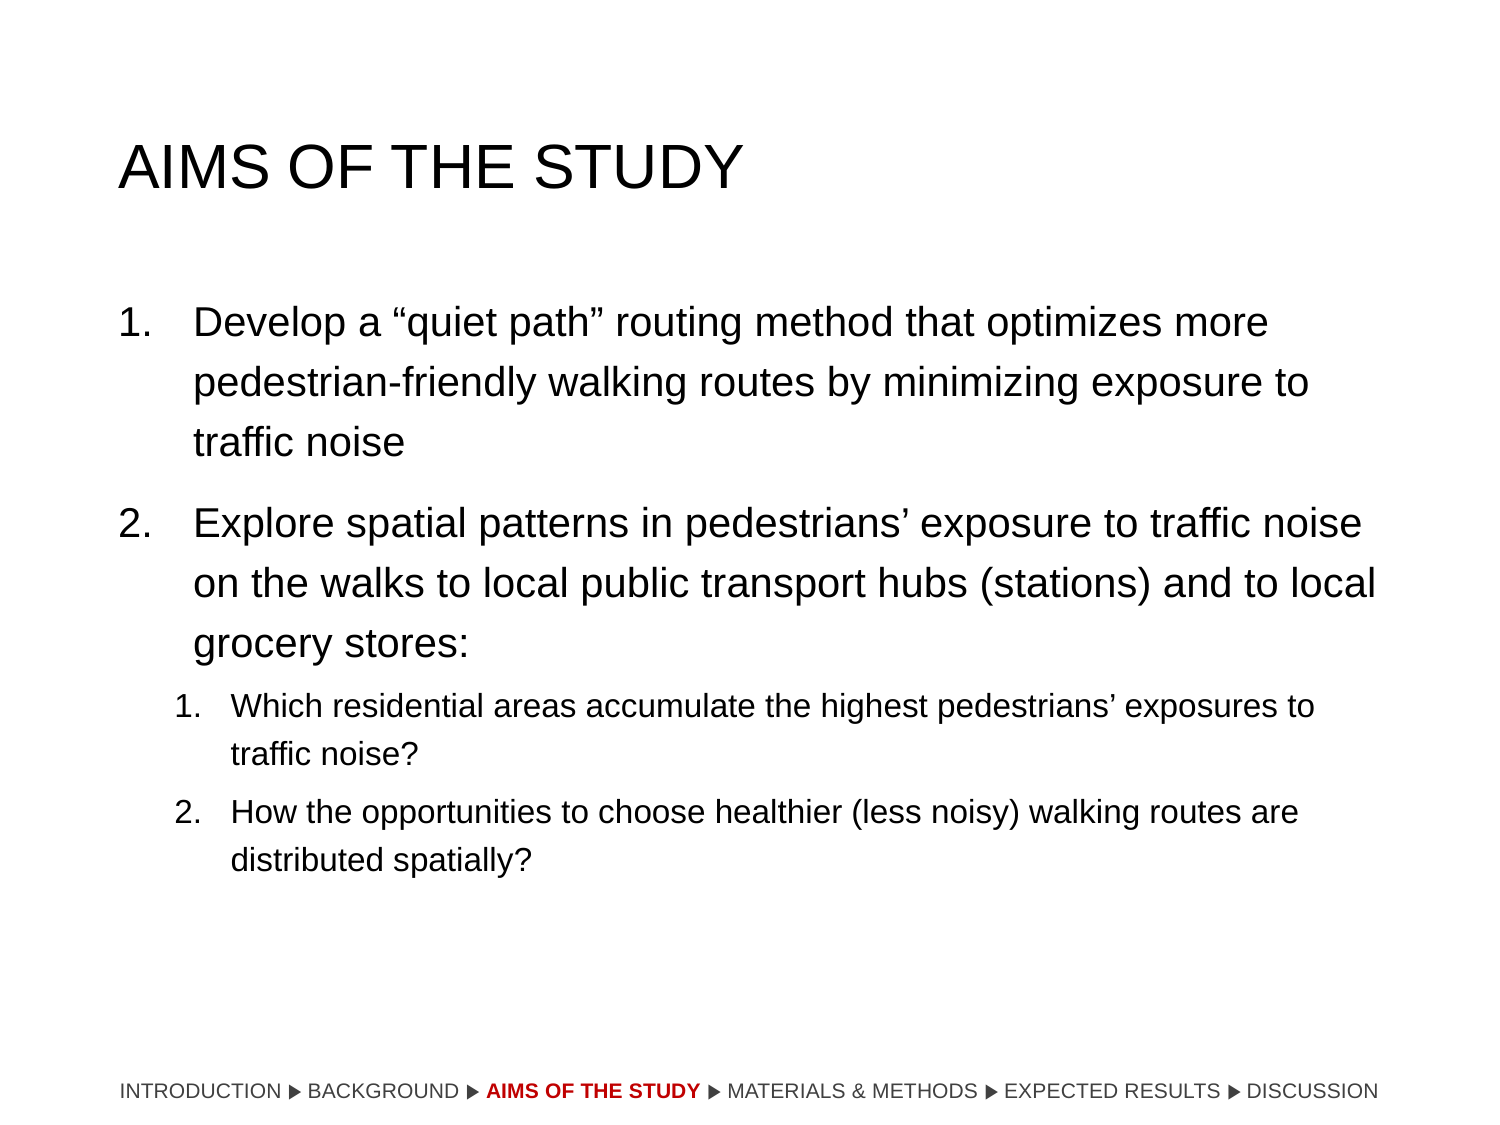

# AIMS OF THE STUDY
Develop a “quiet path” routing method that optimizes more pedestrian-friendly walking routes by minimizing exposure to traffic noise
Explore spatial patterns in pedestrians’ exposure to traffic noise on the walks to local public transport hubs (stations) and to local grocery stores:
Which residential areas accumulate the highest pedestrians’ exposures to traffic noise?
How the opportunities to choose healthier (less noisy) walking routes are distributed spatially?
INTRODUCTION ▶︎ BACKGROUND ︎▶ AIMS OF THE STUDY ▶ MATERIALS & METHODS ▶ EXPECTED RESULTS ▶ DISCUSSION